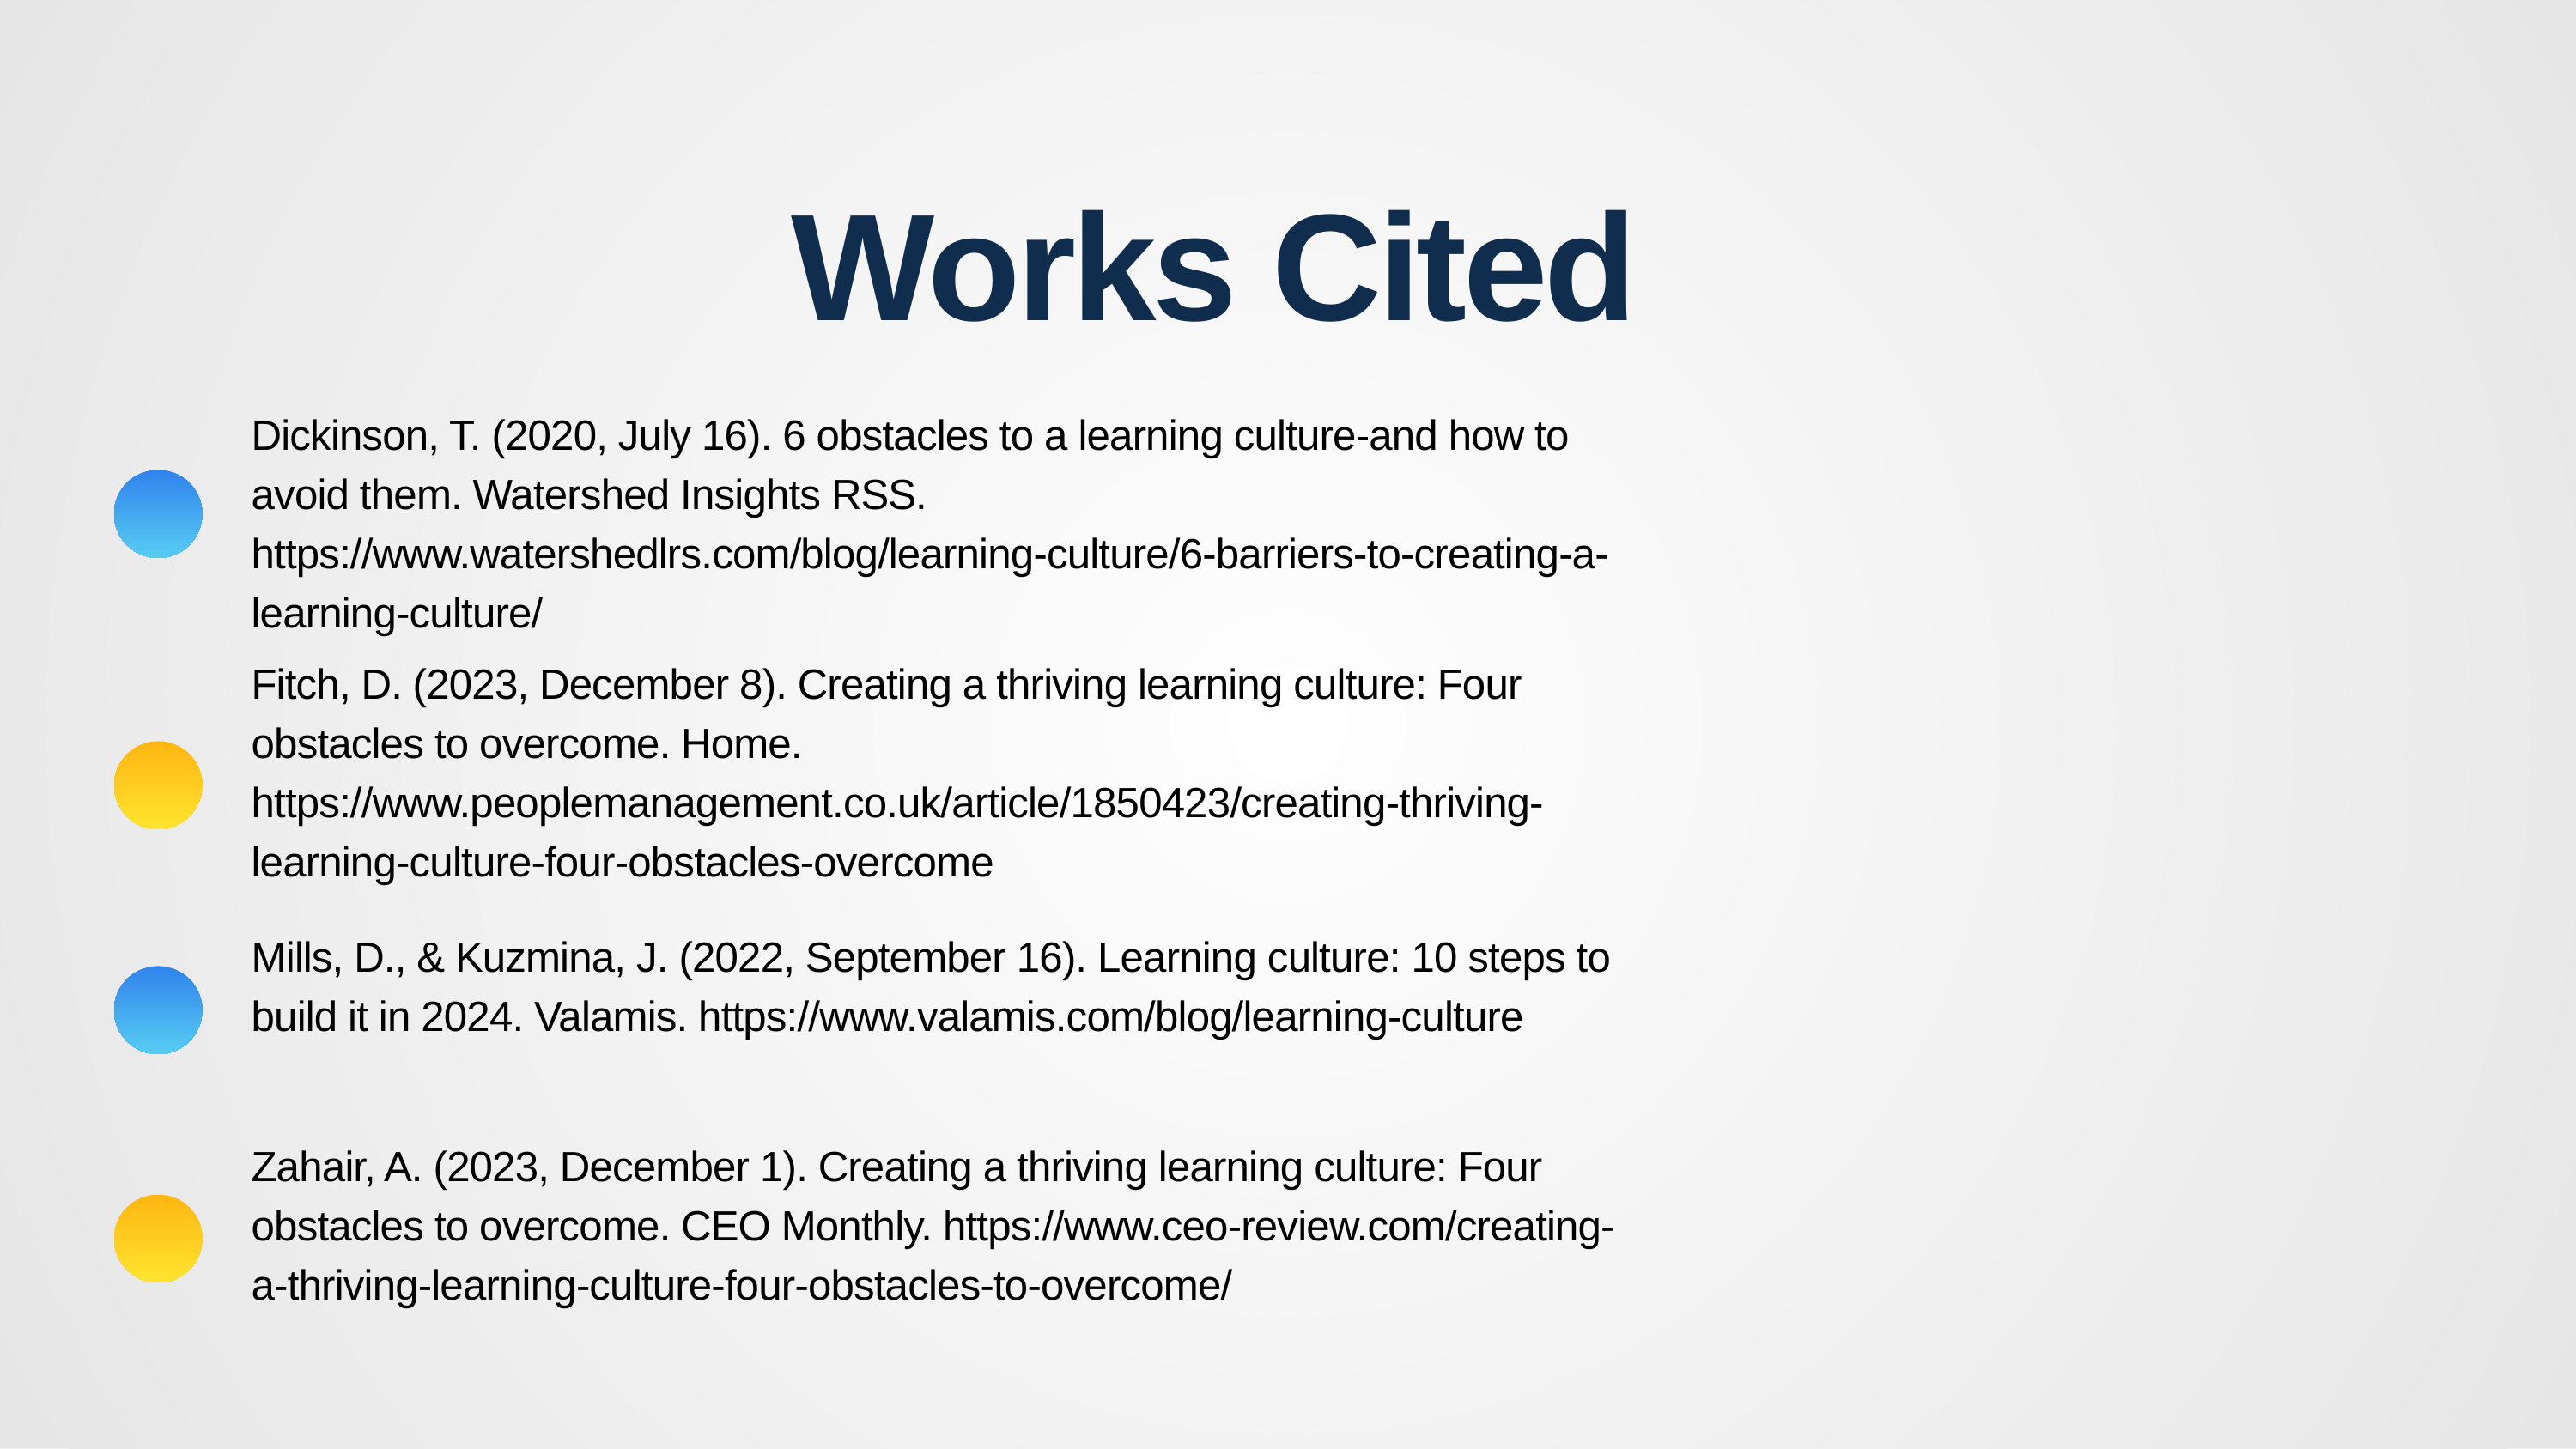

Works Cited
Dickinson, T. (2020, July 16). 6 obstacles to a learning culture-and how to avoid them. Watershed Insights RSS. https://www.watershedlrs.com/blog/learning-culture/6-barriers-to-creating-a-learning-culture/

Fitch, D. (2023, December 8). Creating a thriving learning culture: Four obstacles to overcome. Home. https://www.peoplemanagement.co.uk/article/1850423/creating-thriving-learning-culture-four-obstacles-overcome

Mills, D., & Kuzmina, J. (2022, September 16). Learning culture: 10 steps to build it in 2024. Valamis. https://www.valamis.com/blog/learning-culture

Zahair, A. (2023, December 1). Creating a thriving learning culture: Four obstacles to overcome. CEO Monthly. https://www.ceo-review.com/creating-a-thriving-learning-culture-four-obstacles-to-overcome/